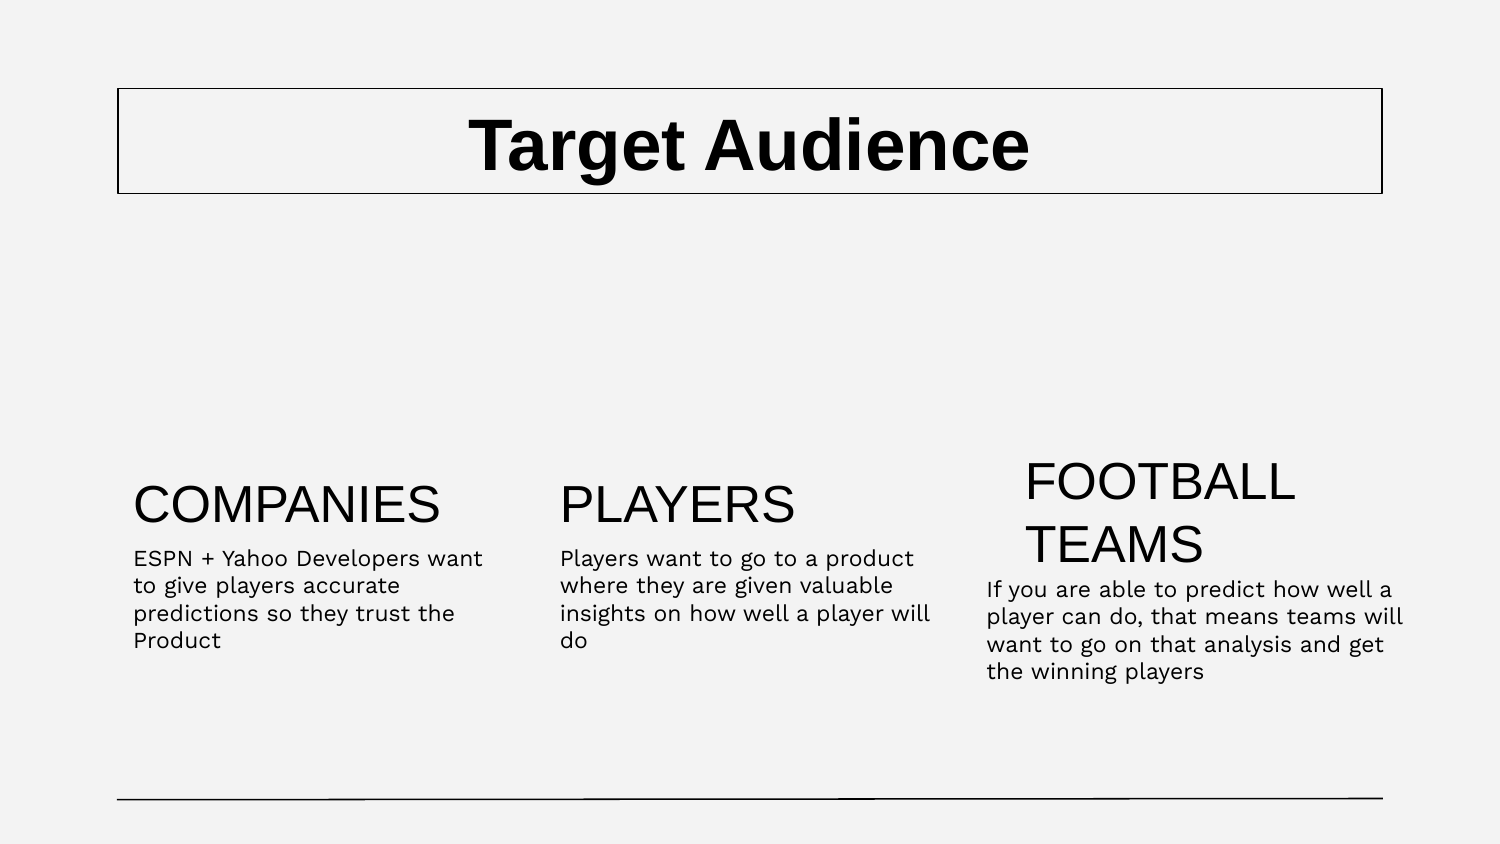

# Target Audience
FOOTBALL TEAMS
PLAYERS
COMPANIES
Players want to go to a product where they are given valuable insights on how well a player will do
ESPN + Yahoo Developers want to give players accurate predictions so they trust the Product
If you are able to predict how well a player can do, that means teams will want to go on that analysis and get the winning players